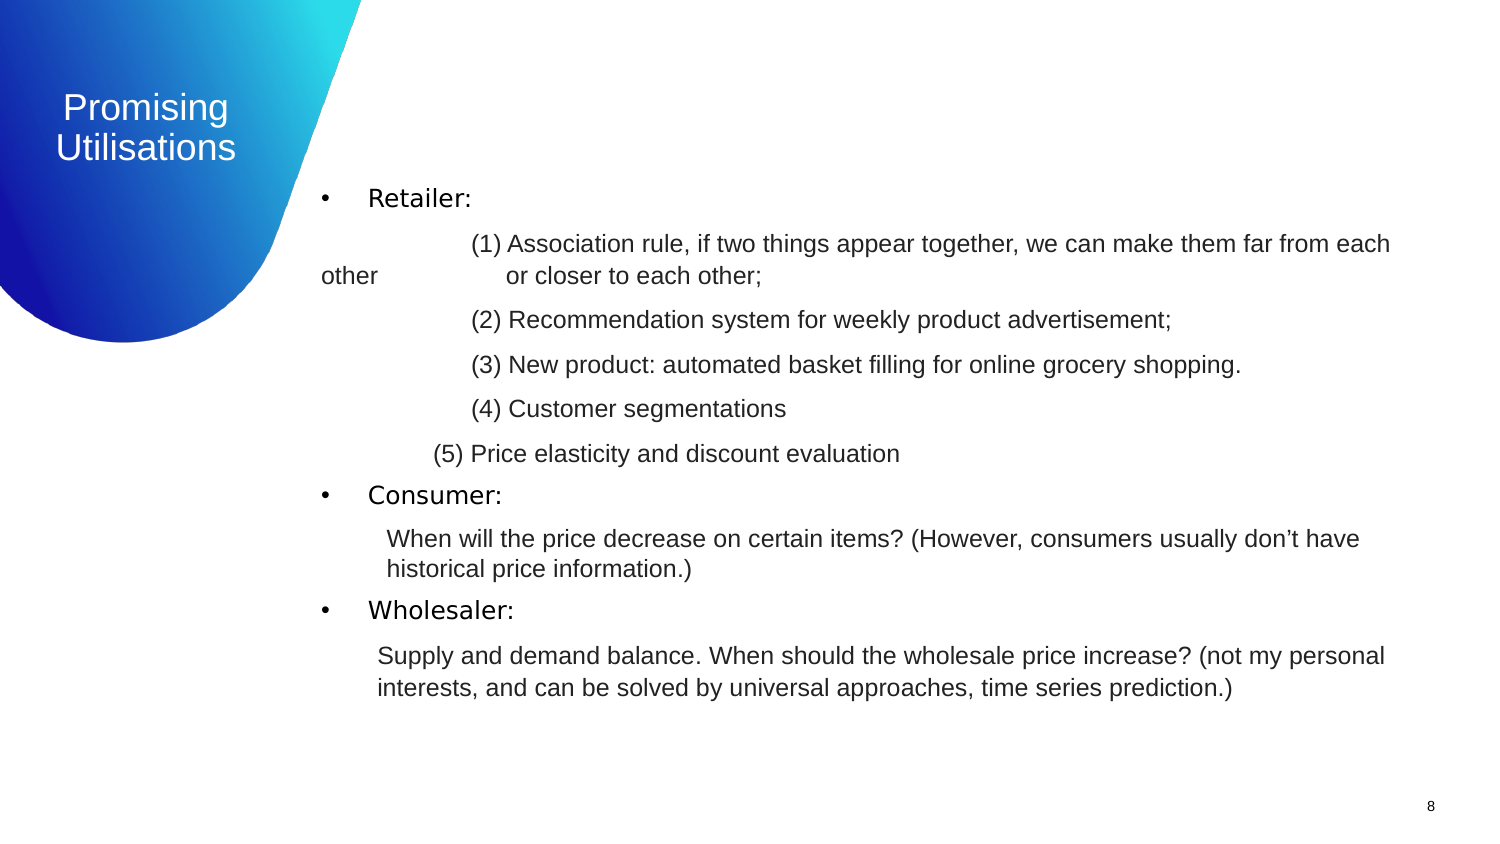

# Promising Utilisations
Retailer:
	(1) Association rule, if two things appear together, we can make them far from each other 	     or closer to each other;
	(2) Recommendation system for weekly product advertisement;
	(3) New product: automated basket filling for online grocery shopping.
	(4) Customer segmentations
                (5) Price elasticity and discount evaluation
Consumer:
When will the price decrease on certain items? (However, consumers usually don’t have historical price information.)
Wholesaler:
	Supply and demand balance. When should the wholesale price increase? (not my personal interests, and can be solved by universal approaches, time series prediction.)

8
8